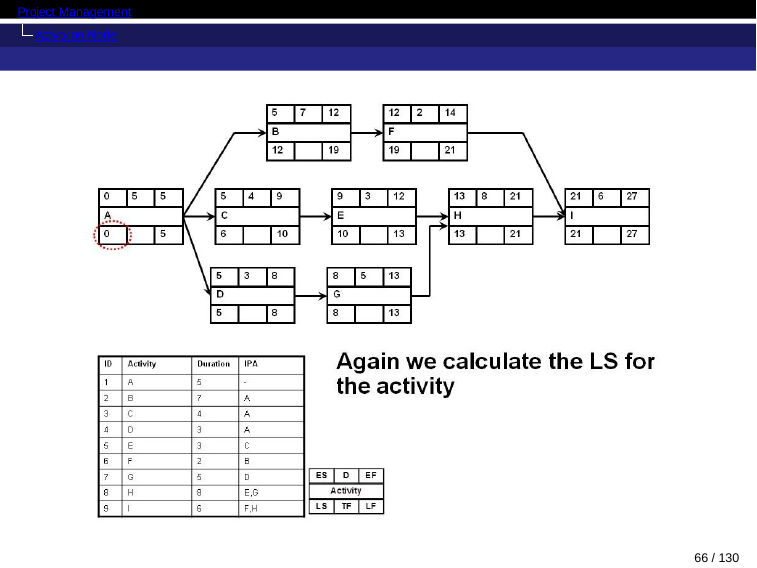

Project Management

Activity on Node

66 / 130